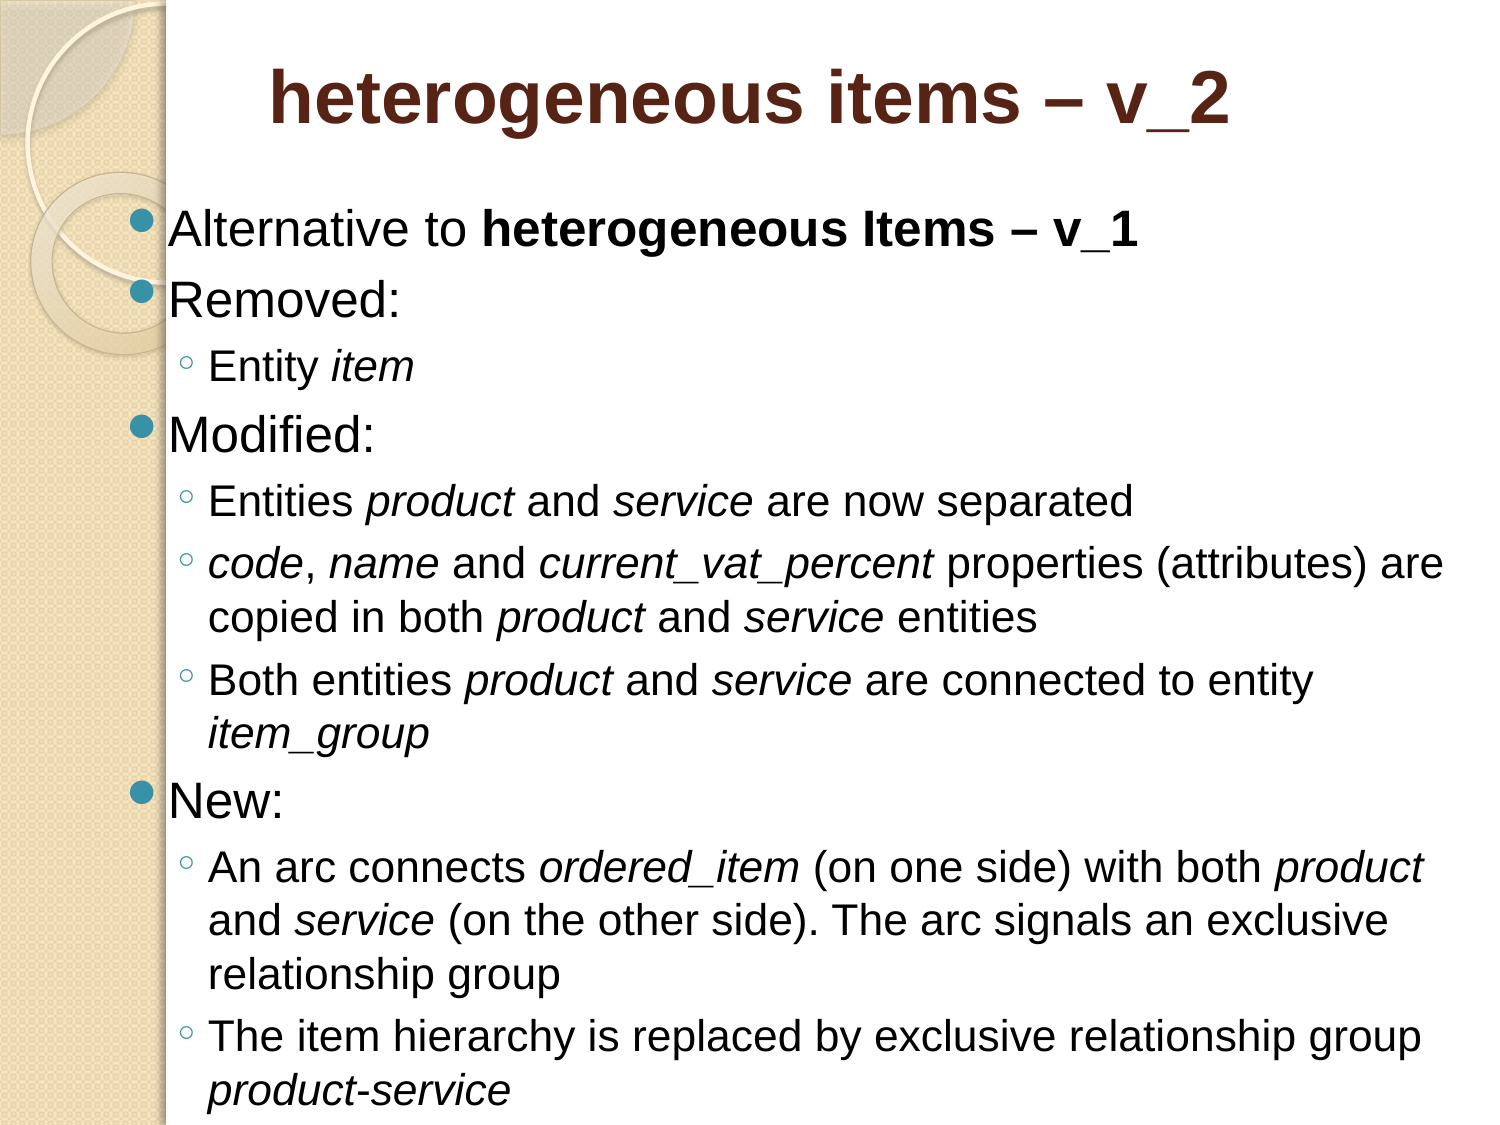

# heterogeneous items – v_2
Alternative to heterogeneous Items – v_1
Removed:
Entity item
Modified:
Entities product and service are now separated
code, name and current_vat_percent properties (attributes) are copied in both product and service entities
Both entities product and service are connected to entity item_group
New:
An arc connects ordered_item (on one side) with both product and service (on the other side). The arc signals an exclusive relationship group
The item hierarchy is replaced by exclusive relationship group product-service